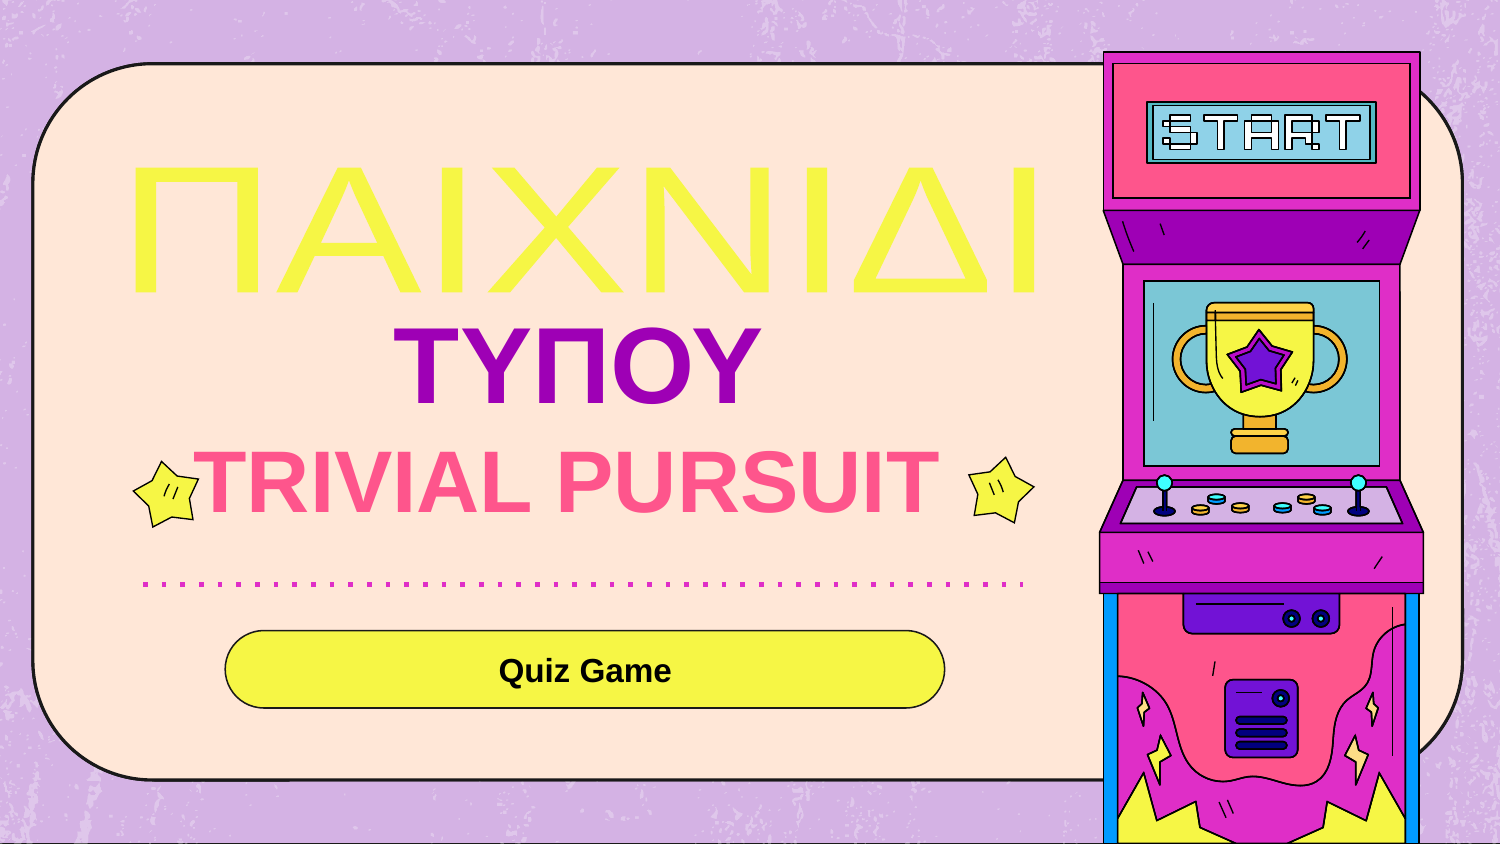

ΠΑΙΧΝΙΔΙ
# ΤΥΠΟΥ TRIVIAL PURSUIT

Quiz Game